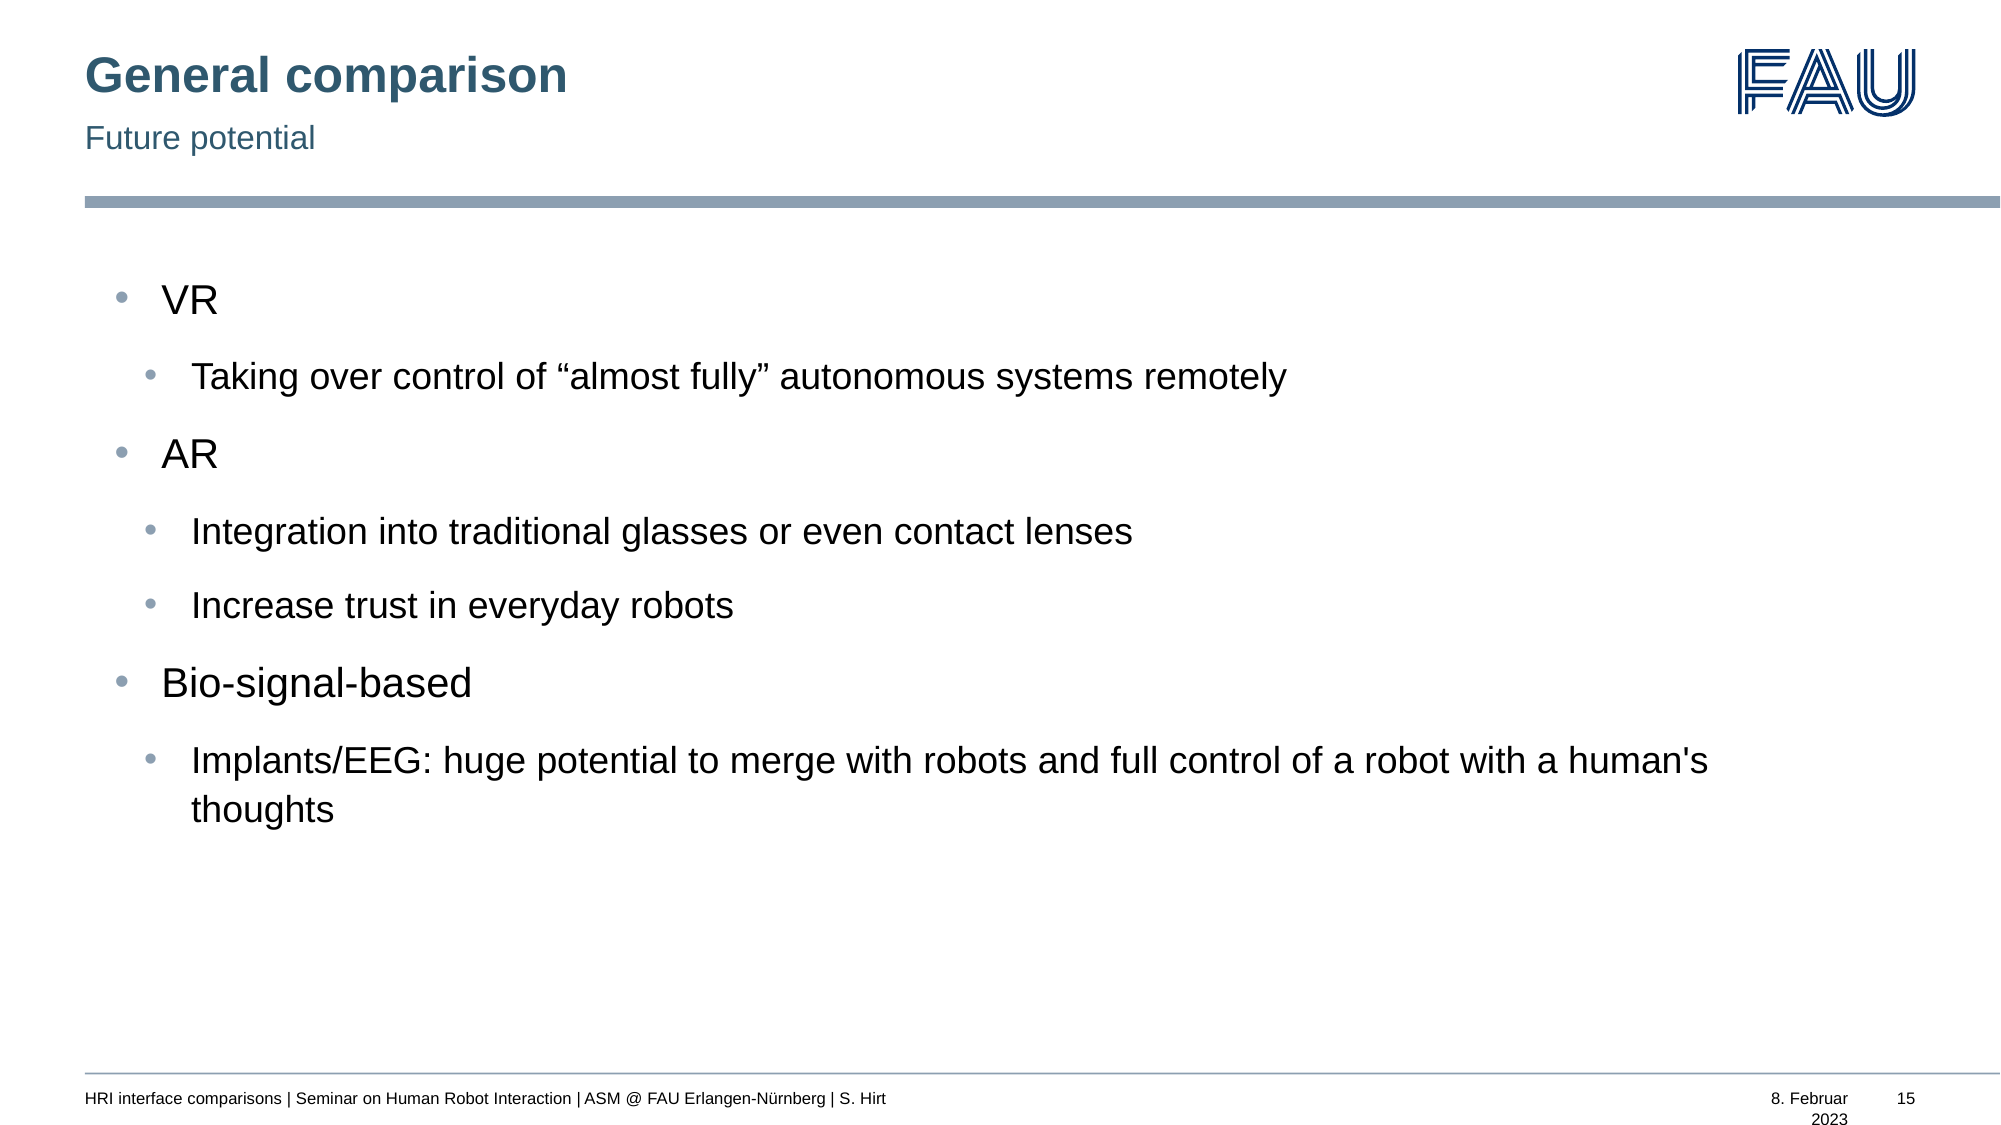

# General comparison
Future potential
VR
Taking over control of “almost fully” autonomous systems remotely
AR
Integration into traditional glasses or even contact lenses
Increase trust in everyday robots
Bio-signal-based
Implants/EEG: huge potential to merge with robots and full control of a robot with a human's thoughts
HRI interface comparisons | Seminar on Human Robot Interaction | ASM @ FAU Erlangen-Nürnberg | S. Hirt
8. Februar 2023
15